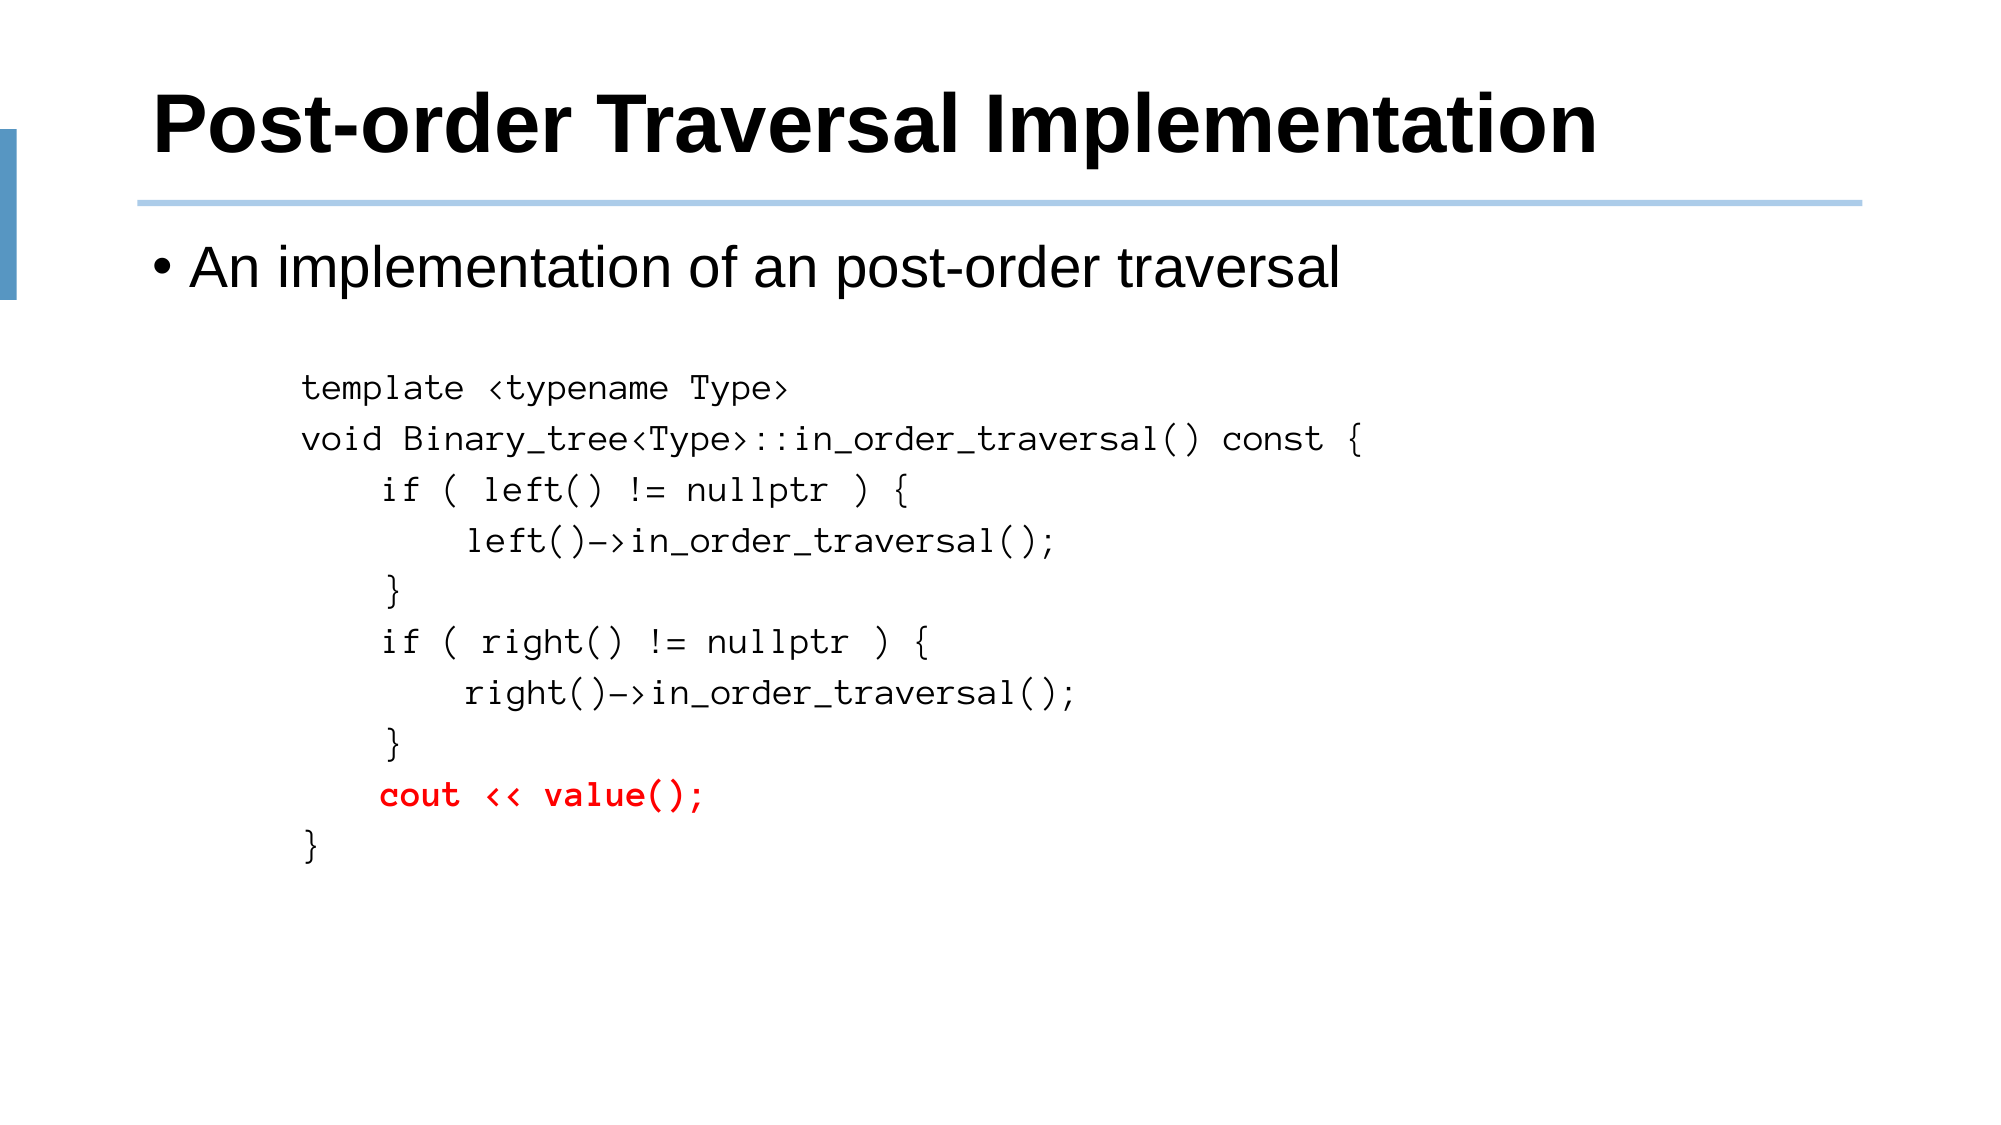

# Post-order Traversal Implementation
An implementation of an post-order traversal

template <typename Type>
void Binary_tree<Type>::in_order_traversal() const {
	  if ( left() != nullptr ) {
        left()->in_order_traversal();
    }
	  if ( right() != nullptr ) {
        right()->in_order_traversal();
    }
	  cout << value();
}